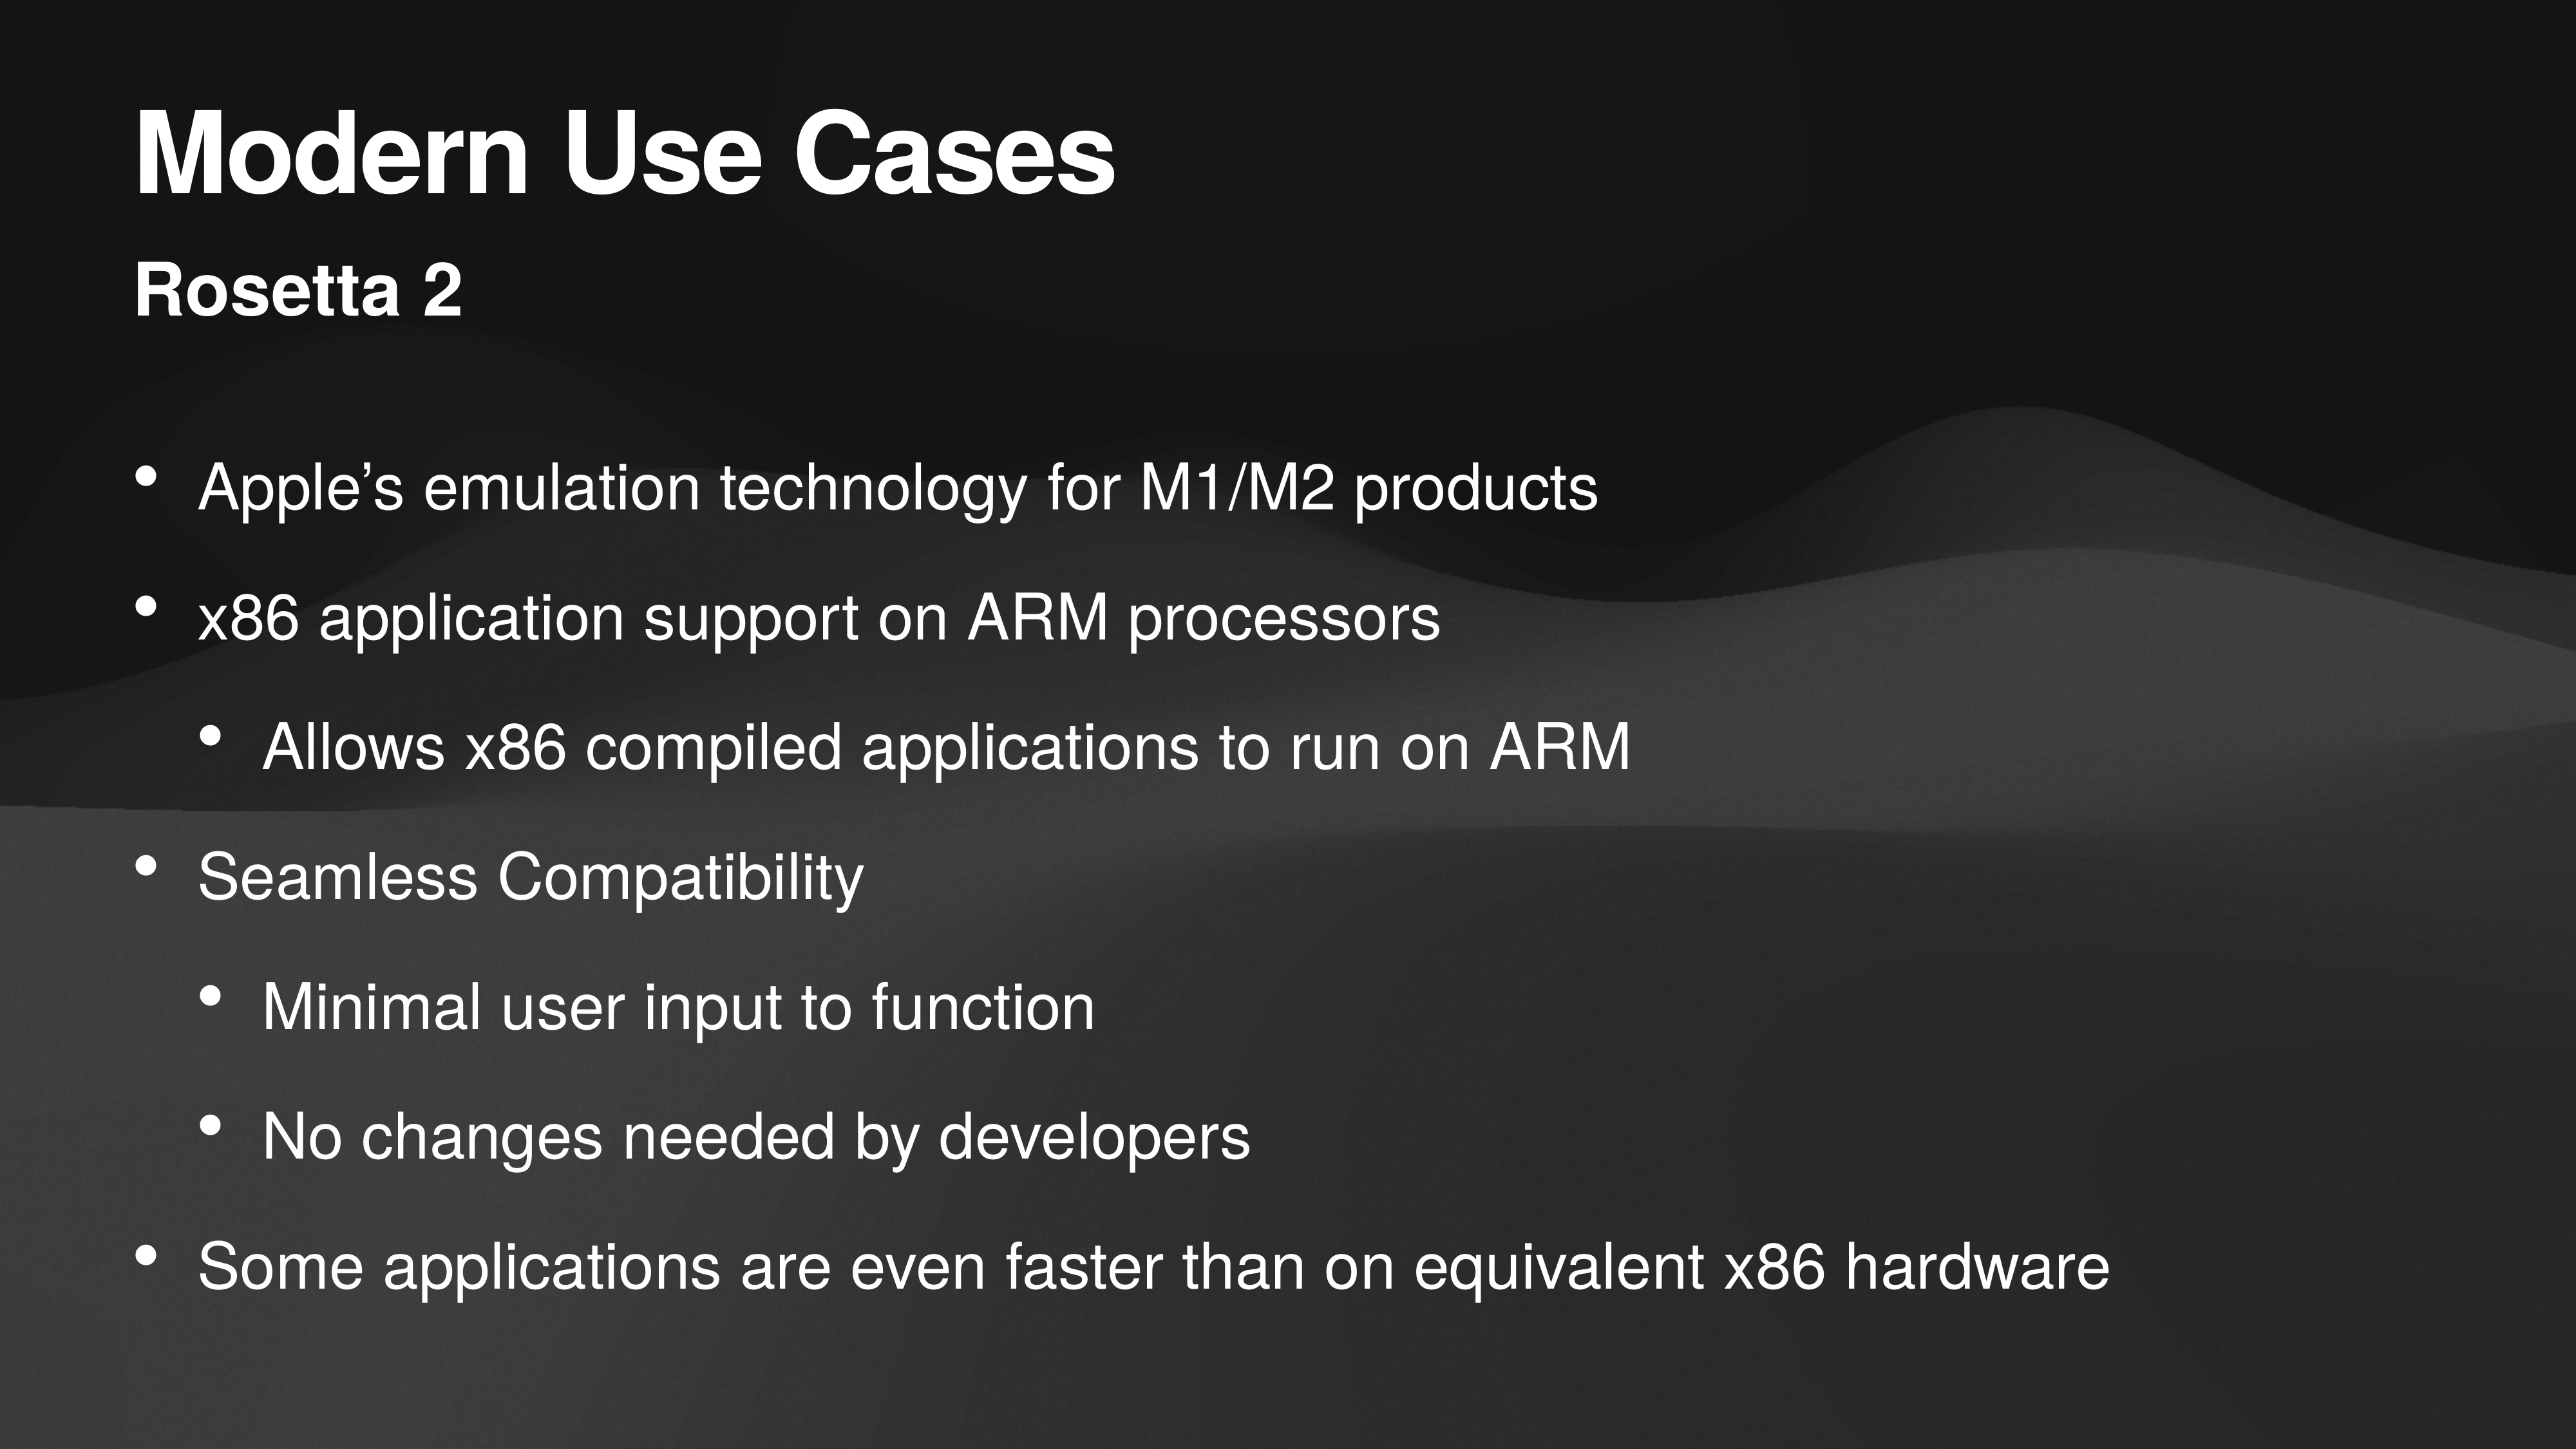

# Modern Use Cases
Rosetta 2
Apple’s emulation technology for M1/M2 products
x86 application support on ARM processors
Allows x86 compiled applications to run on ARM
Seamless Compatibility
Minimal user input to function
No changes needed by developers
Some applications are even faster than on equivalent x86 hardware